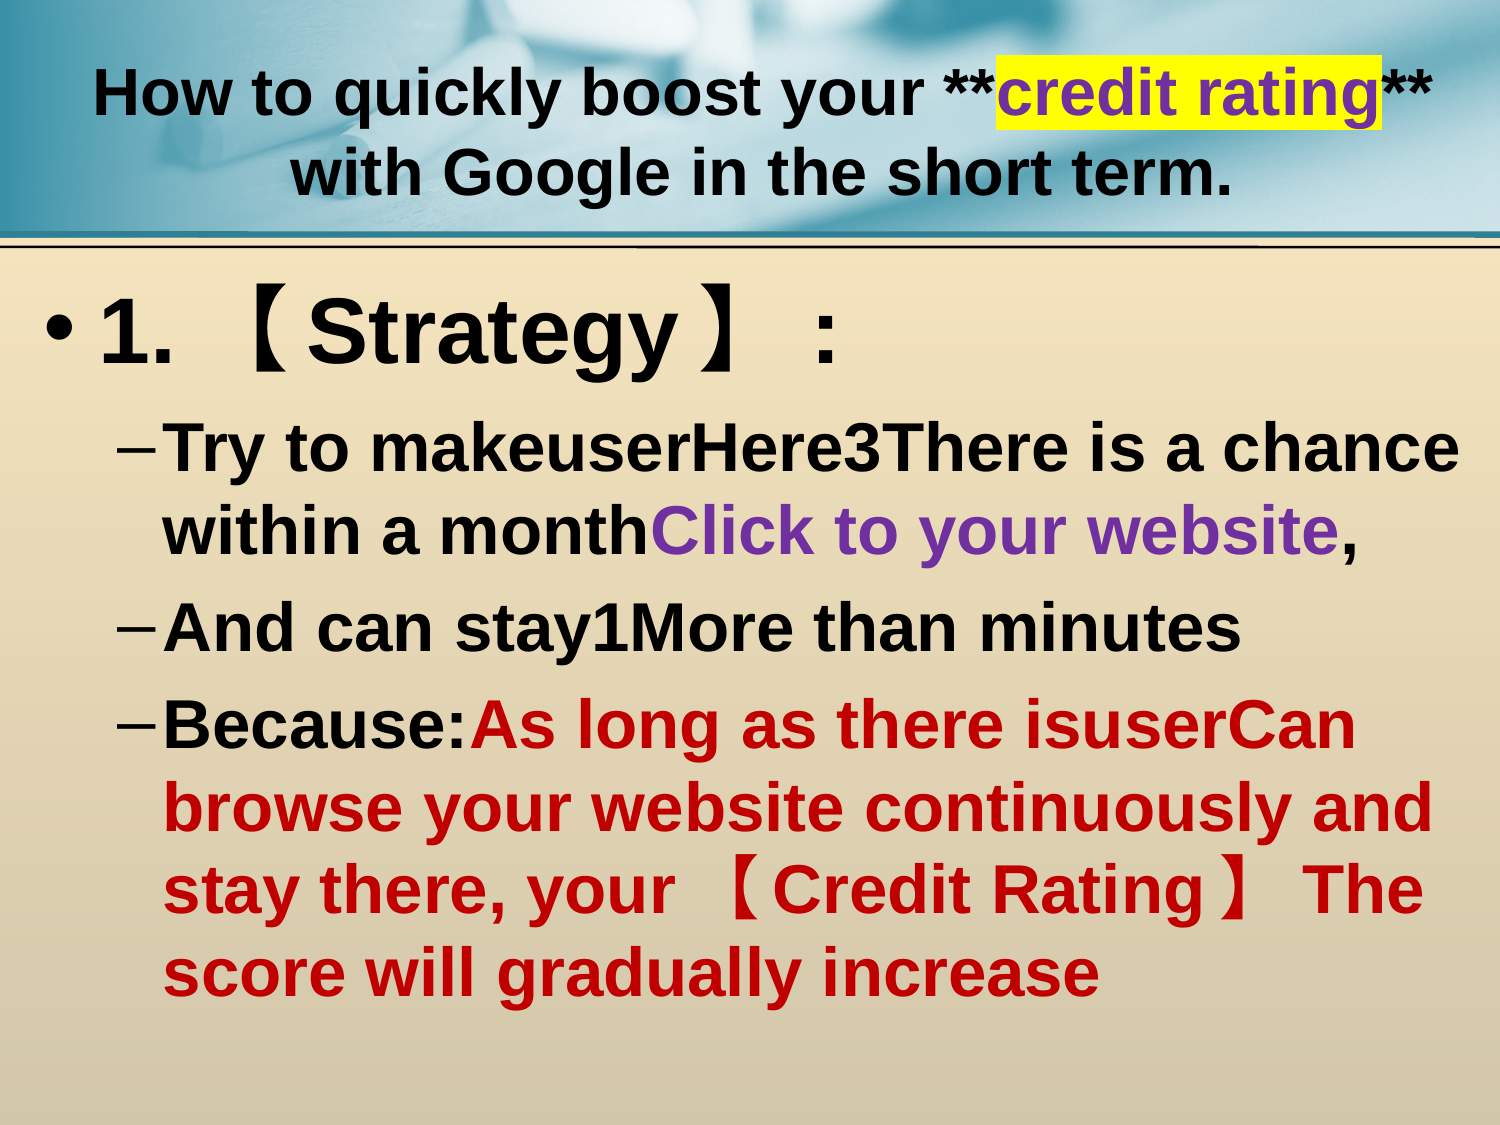

# How to quickly boost your **credit rating** with Google in the short term.
1.【Strategy】:
Try to makeuserHere3There is a chance within a monthClick to your website,
And can stay1More than minutes
Because:As long as there isuserCan browse your website continuously and stay there, your【Credit Rating】The score will gradually increase